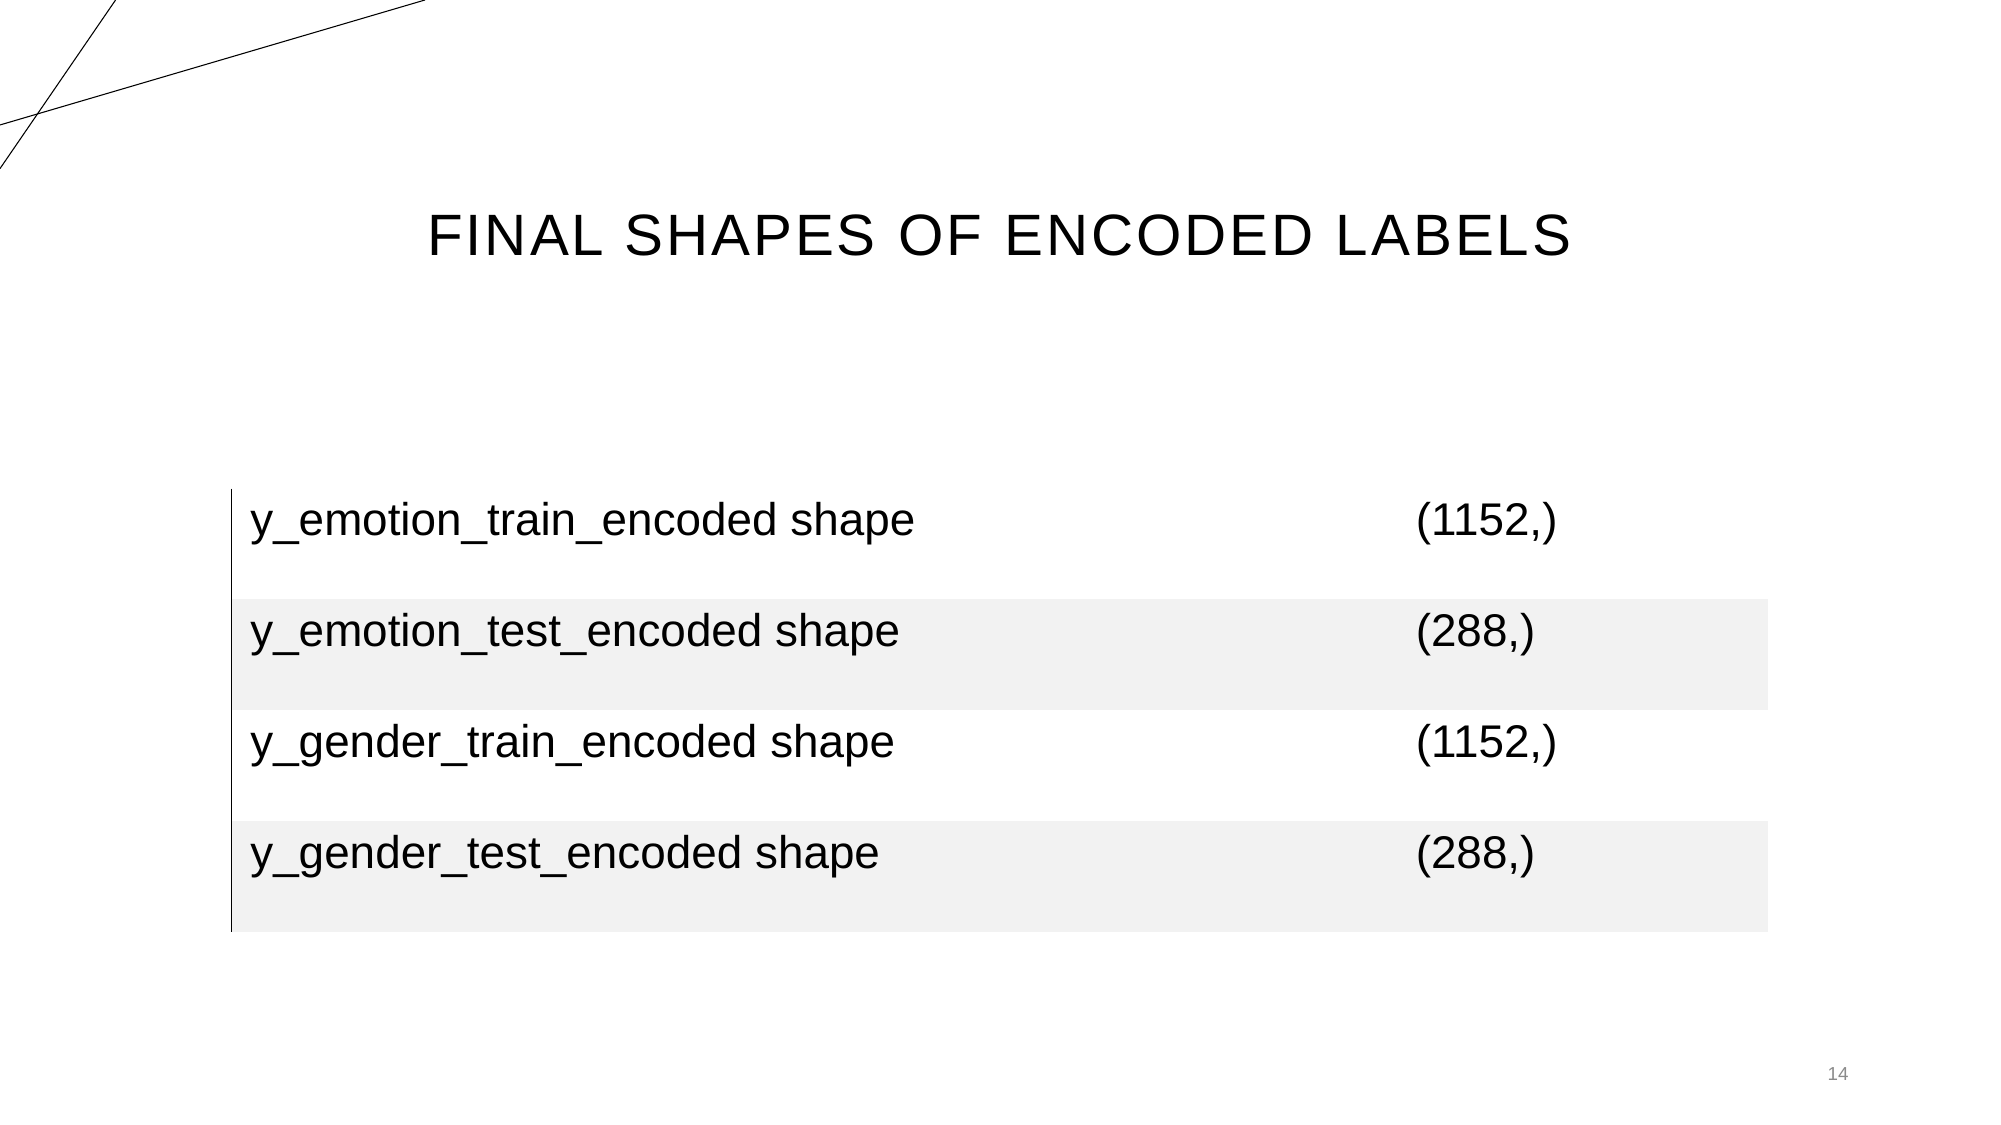

# Final shapes of encoded labels
|  |  |
| --- | --- |
| y\_emotion\_train\_encoded shape | (1152,) |
| y\_emotion\_test\_encoded shape | (288,) |
| y\_gender\_train\_encoded shape | (1152,) |
| y\_gender\_test\_encoded shape | (288,) |
14